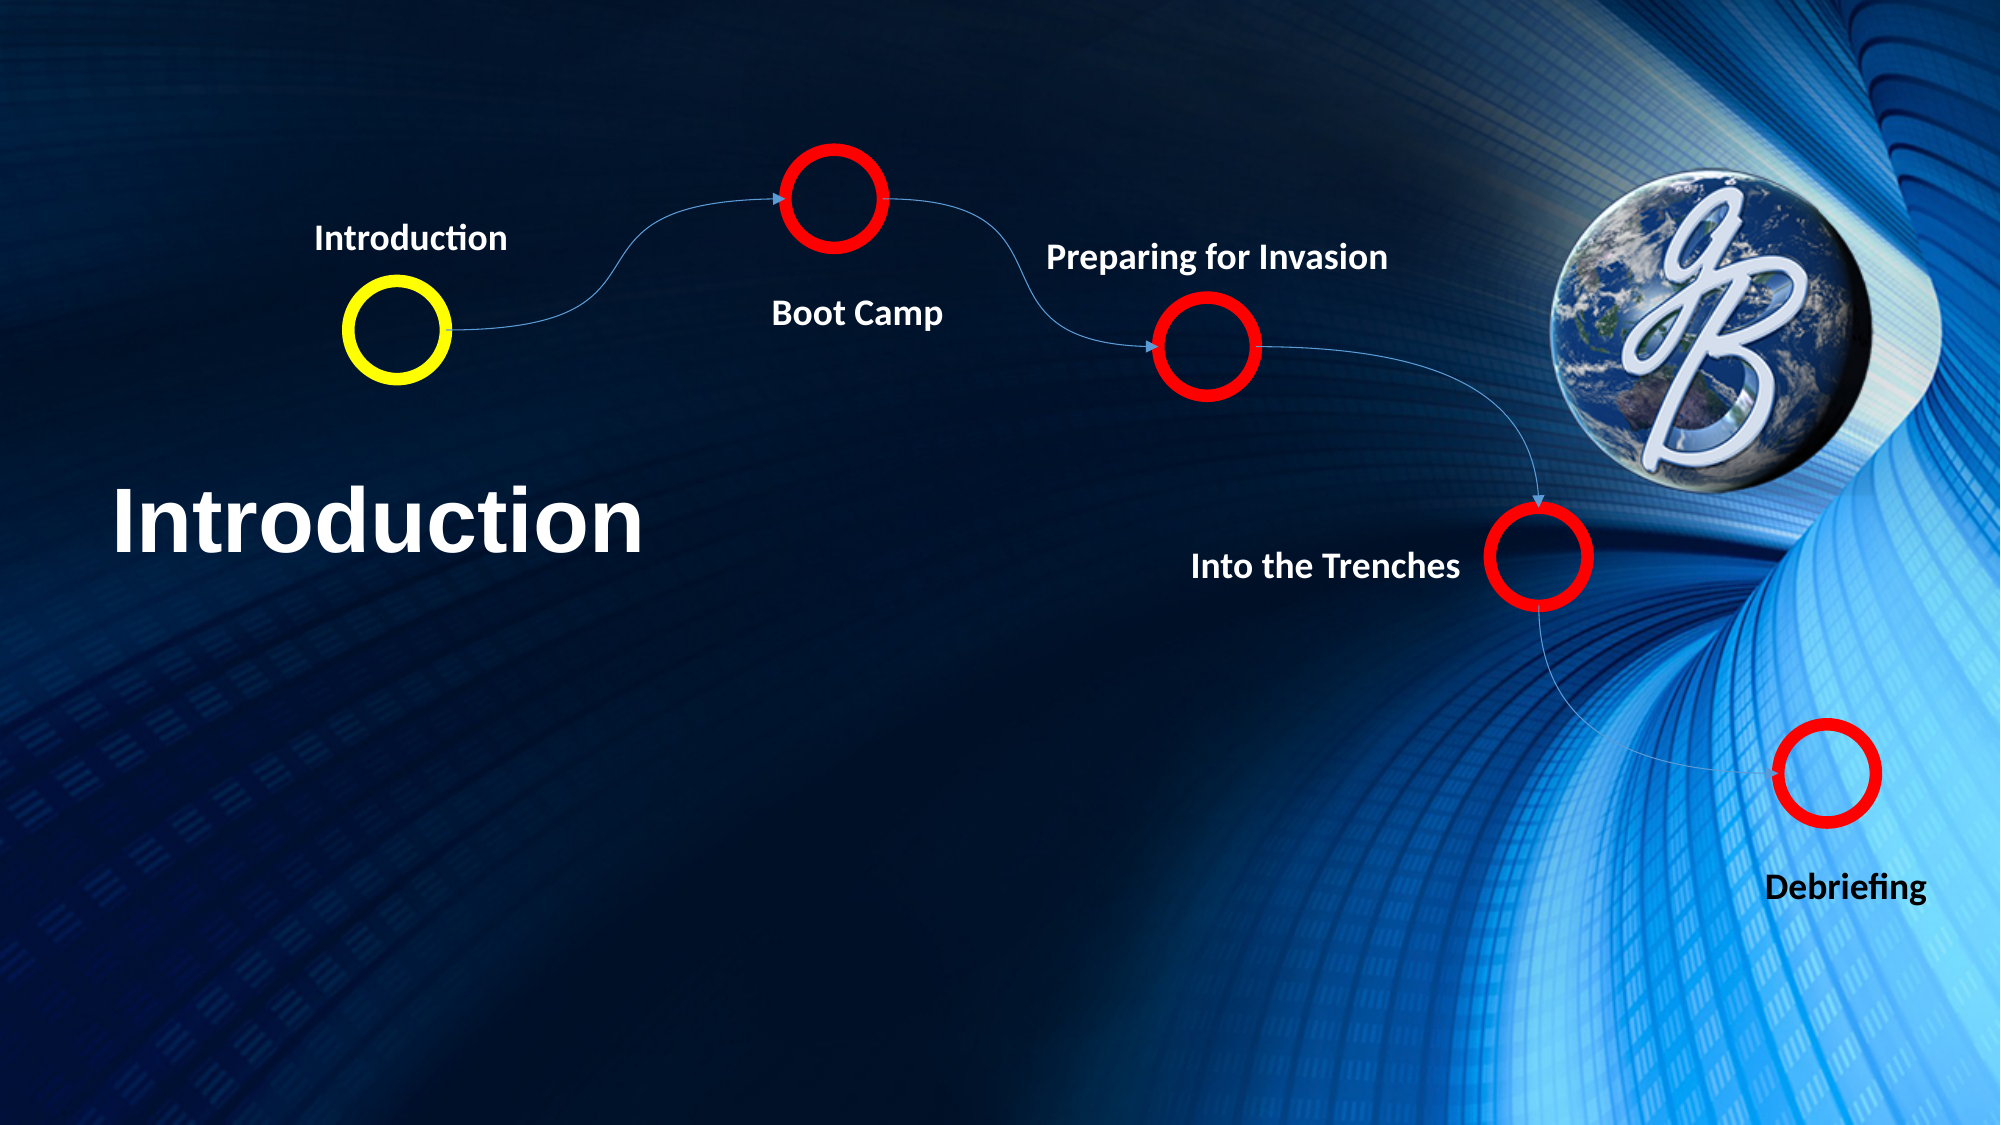

Introduction
Preparing for Invasion

Boot Camp

# Introduction

Into the Trenches

Debriefing